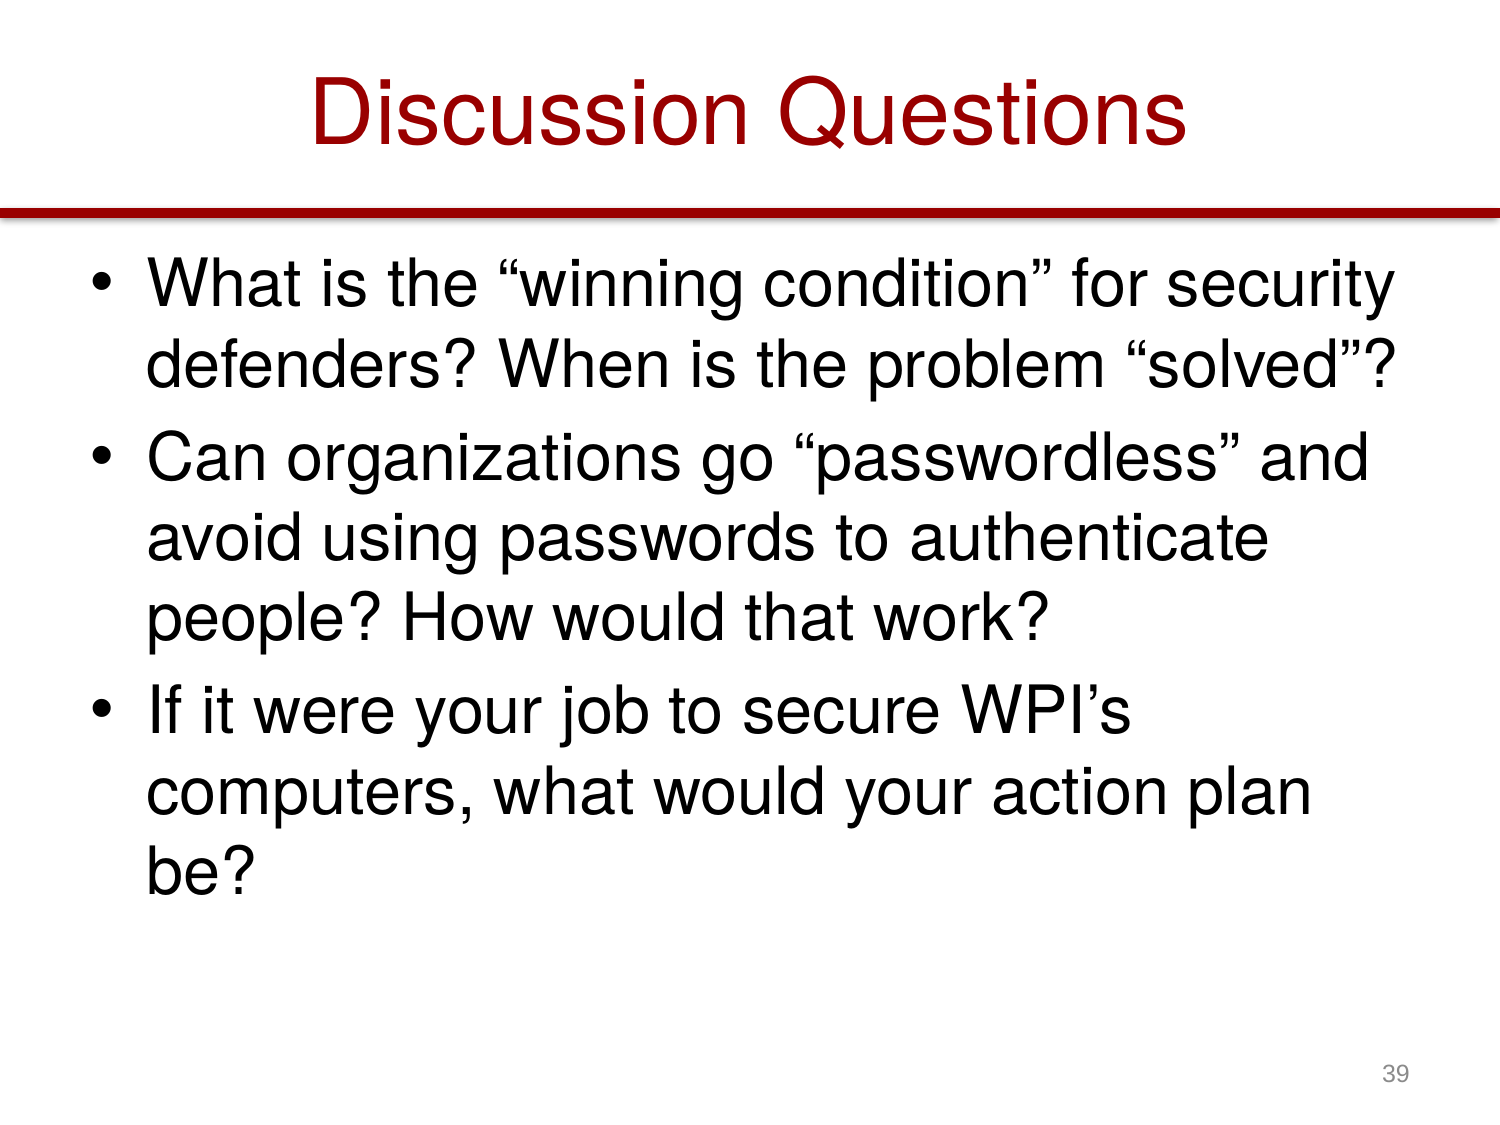

# Discussion Questions
What is the “winning condition” for security defenders? When is the problem “solved”?
Can organizations go “passwordless” and avoid using passwords to authenticate people? How would that work?
If it were your job to secure WPI’s computers, what would your action plan be?
39